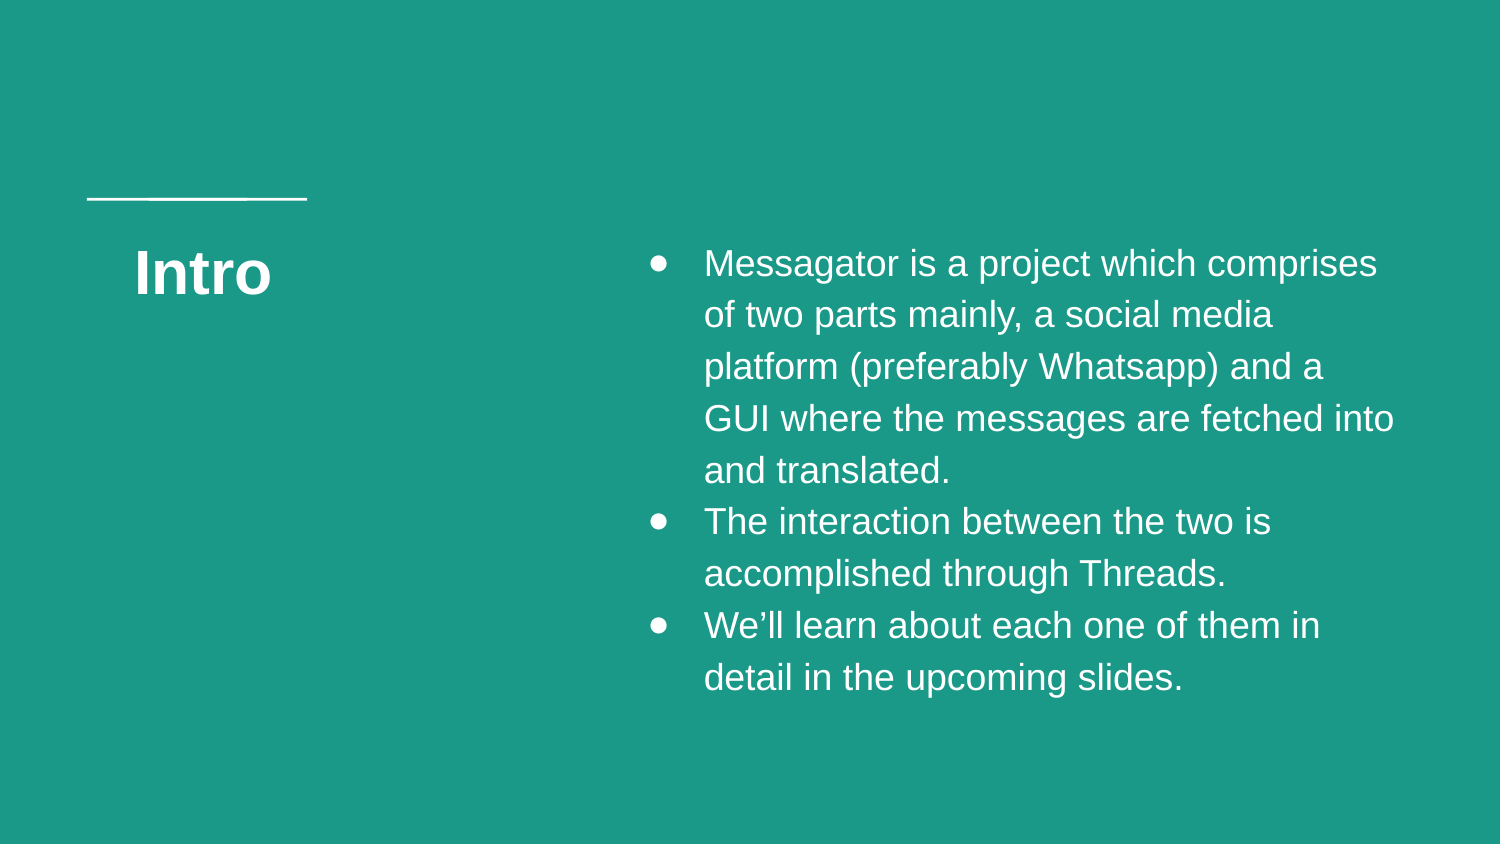

# Intro
Messagator is a project which comprises of two parts mainly, a social media platform (preferably Whatsapp) and a GUI where the messages are fetched into and translated.
The interaction between the two is accomplished through Threads.
We’ll learn about each one of them in detail in the upcoming slides.